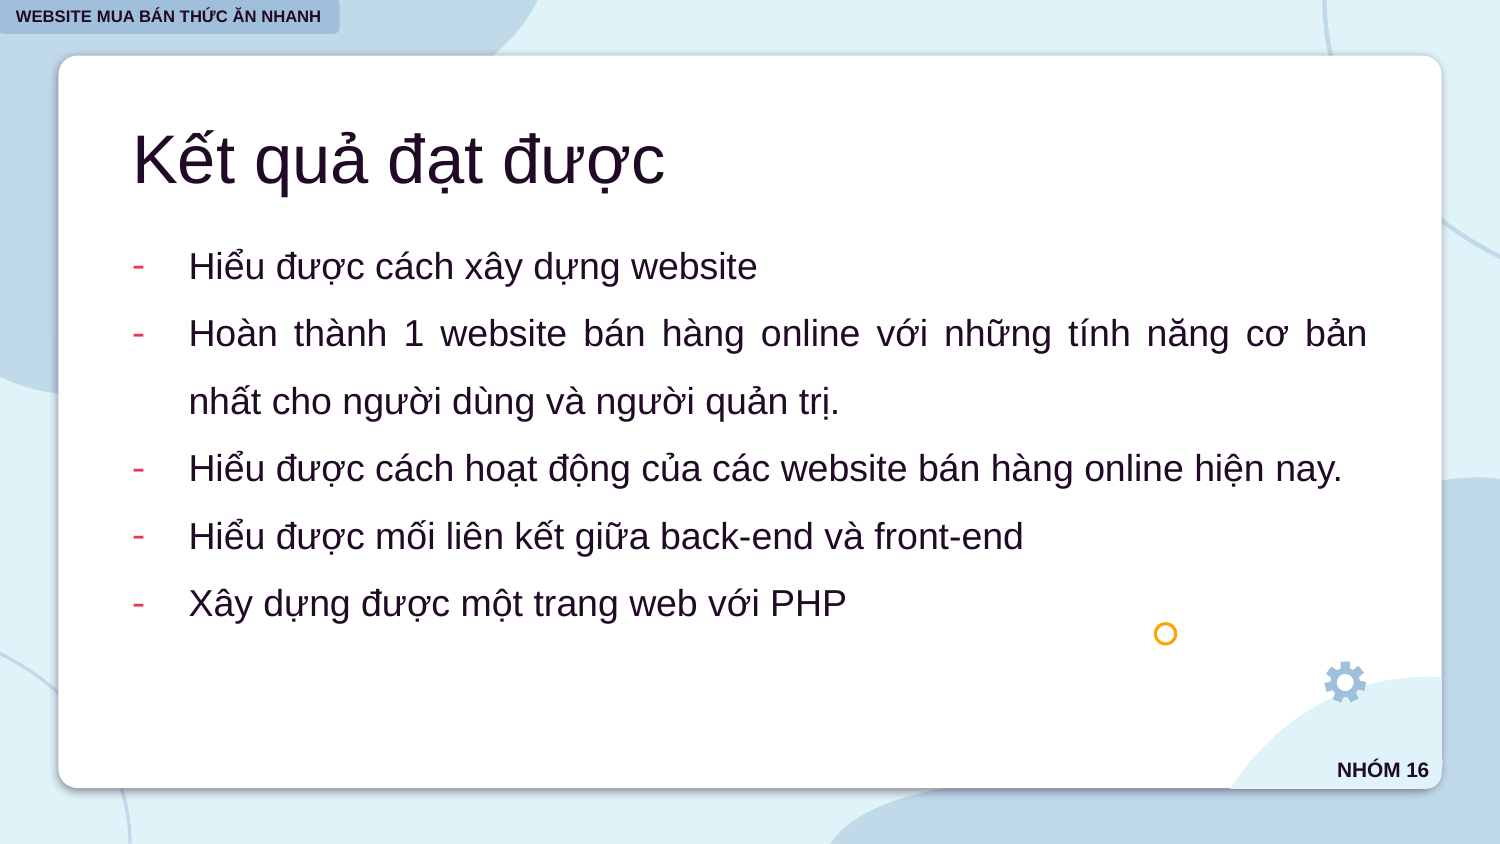

WEBSITE MUA BÁN THỨC ĂN NHANH
# Kết quả đạt được
Hiểu được cách xây dựng website
Hoàn thành 1 website bán hàng online với những tính năng cơ bản nhất cho người dùng và người quản trị.
Hiểu được cách hoạt động của các website bán hàng online hiện nay.
Hiểu được mối liên kết giữa back-end và front-end
Xây dựng được một trang web với PHP

NHÓM 16